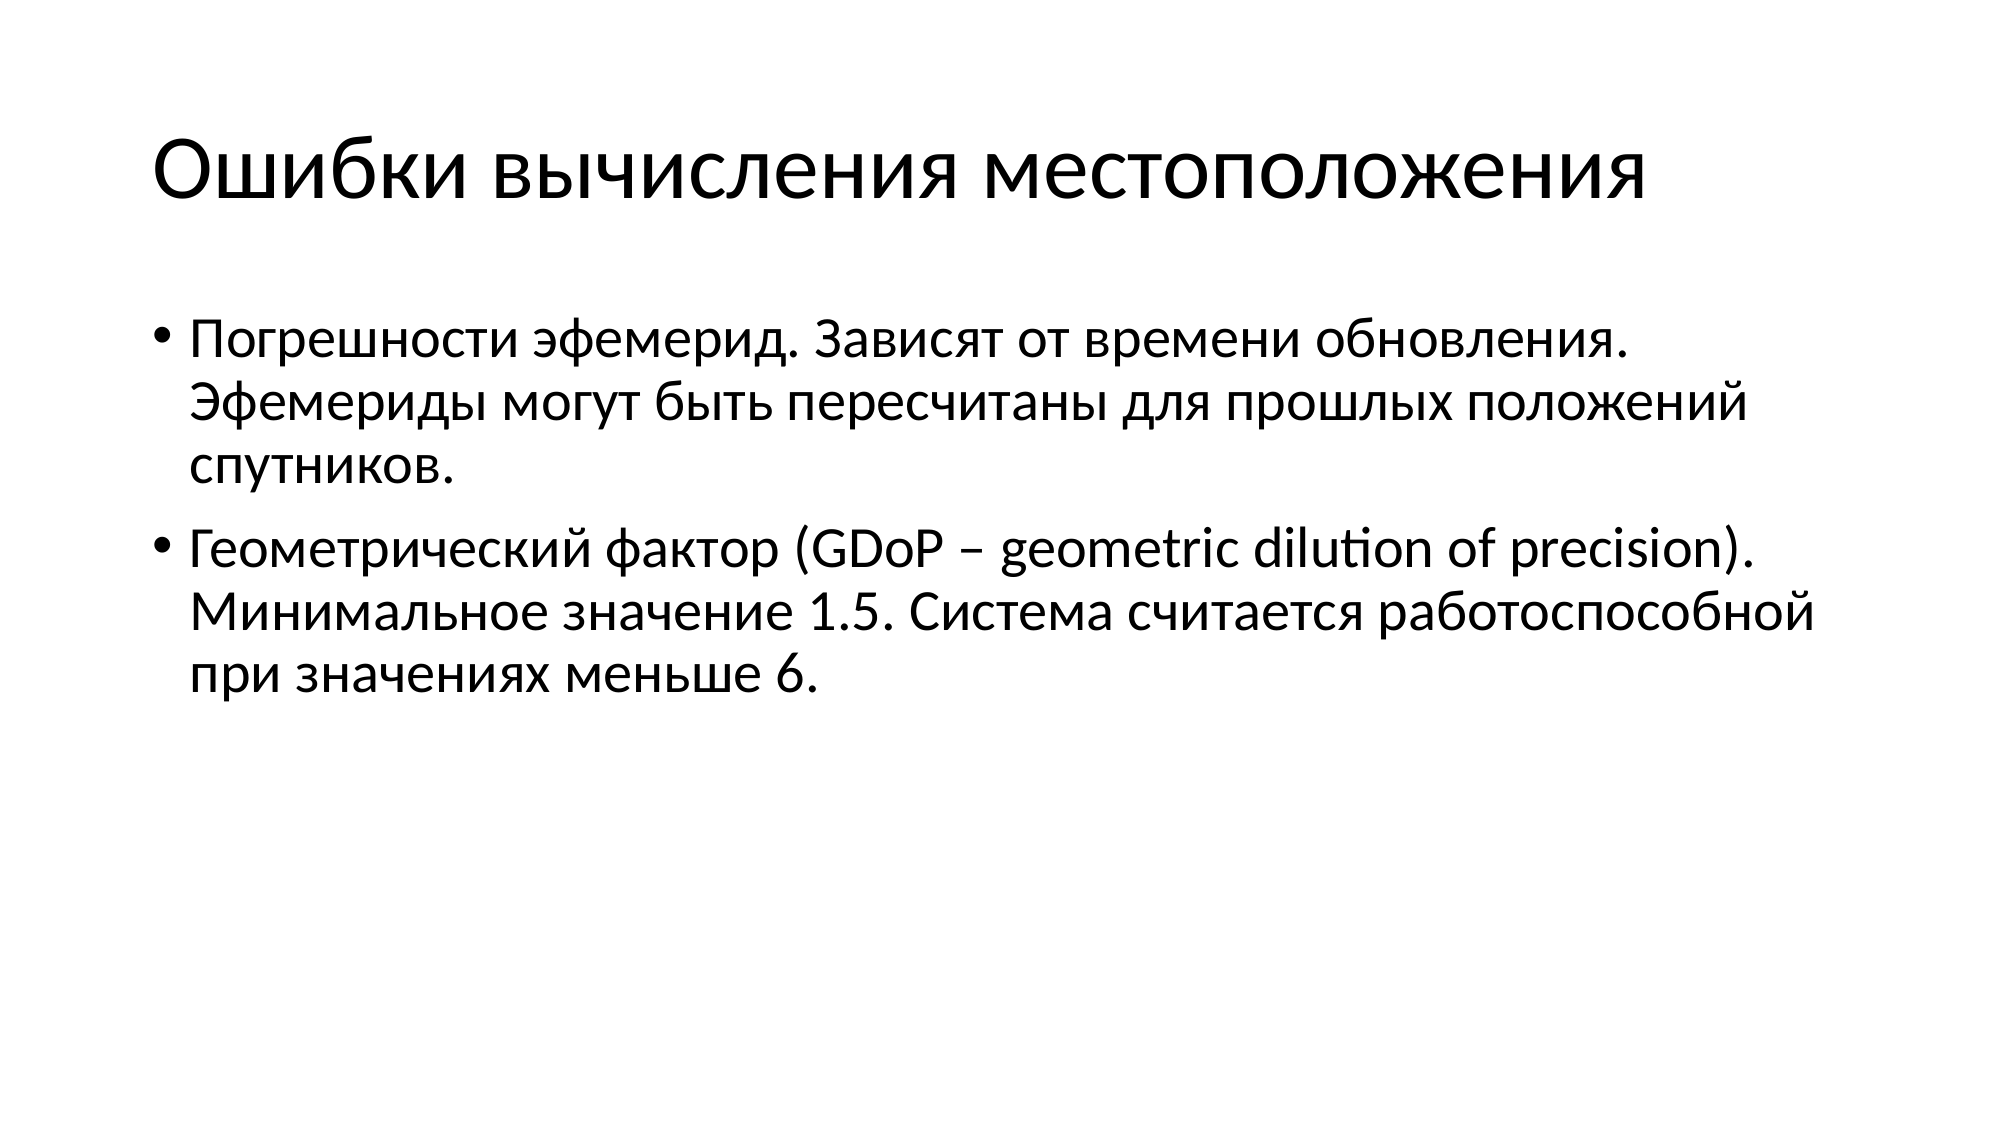

# Ошибки вычисления местоположения
Погрешности эфемерид. Зависят от времени обновления. Эфемериды могут быть пересчитаны для прошлых положений спутников.
Геометрический фактор (GDoP – geometric dilution of precision). Минимальное значение 1.5. Система считается работоспособной при значениях меньше 6.